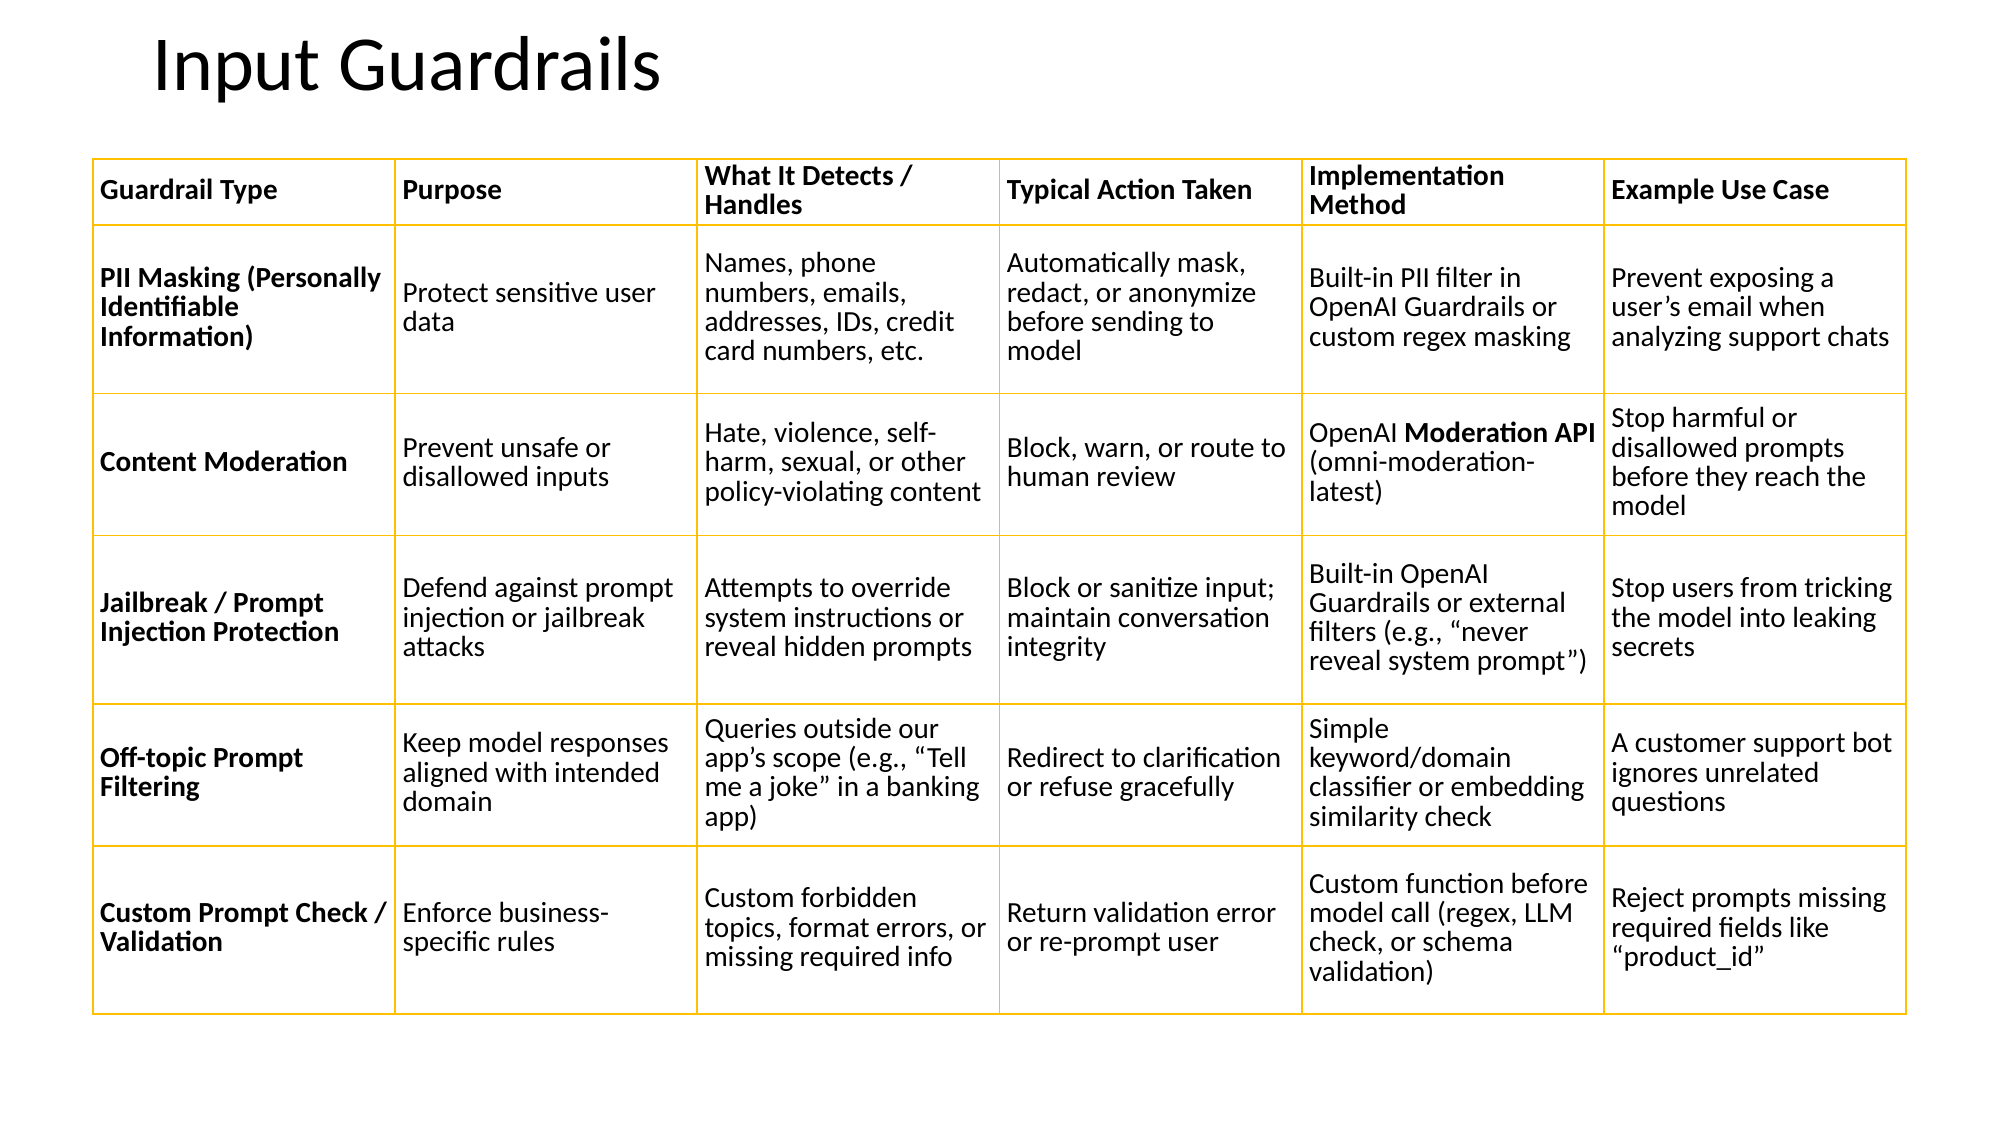

# Input Guardrails
| Guardrail Type | Purpose | What It Detects / Handles | Typical Action Taken | Implementation Method | Example Use Case |
| --- | --- | --- | --- | --- | --- |
| PII Masking (Personally Identifiable Information) | Protect sensitive user data | Names, phone numbers, emails, addresses, IDs, credit card numbers, etc. | Automatically mask, redact, or anonymize before sending to model | Built-in PII filter in OpenAI Guardrails or custom regex masking | Prevent exposing a user’s email when analyzing support chats |
| Content Moderation | Prevent unsafe or disallowed inputs | Hate, violence, self-harm, sexual, or other policy-violating content | Block, warn, or route to human review | OpenAI Moderation API (omni-moderation-latest) | Stop harmful or disallowed prompts before they reach the model |
| Jailbreak / Prompt Injection Protection | Defend against prompt injection or jailbreak attacks | Attempts to override system instructions or reveal hidden prompts | Block or sanitize input; maintain conversation integrity | Built-in OpenAI Guardrails or external filters (e.g., “never reveal system prompt”) | Stop users from tricking the model into leaking secrets |
| Off-topic Prompt Filtering | Keep model responses aligned with intended domain | Queries outside our app’s scope (e.g., “Tell me a joke” in a banking app) | Redirect to clarification or refuse gracefully | Simple keyword/domain classifier or embedding similarity check | A customer support bot ignores unrelated questions |
| Custom Prompt Check / Validation | Enforce business-specific rules | Custom forbidden topics, format errors, or missing required info | Return validation error or re-prompt user | Custom function before model call (regex, LLM check, or schema validation) | Reject prompts missing required fields like “product\_id” |